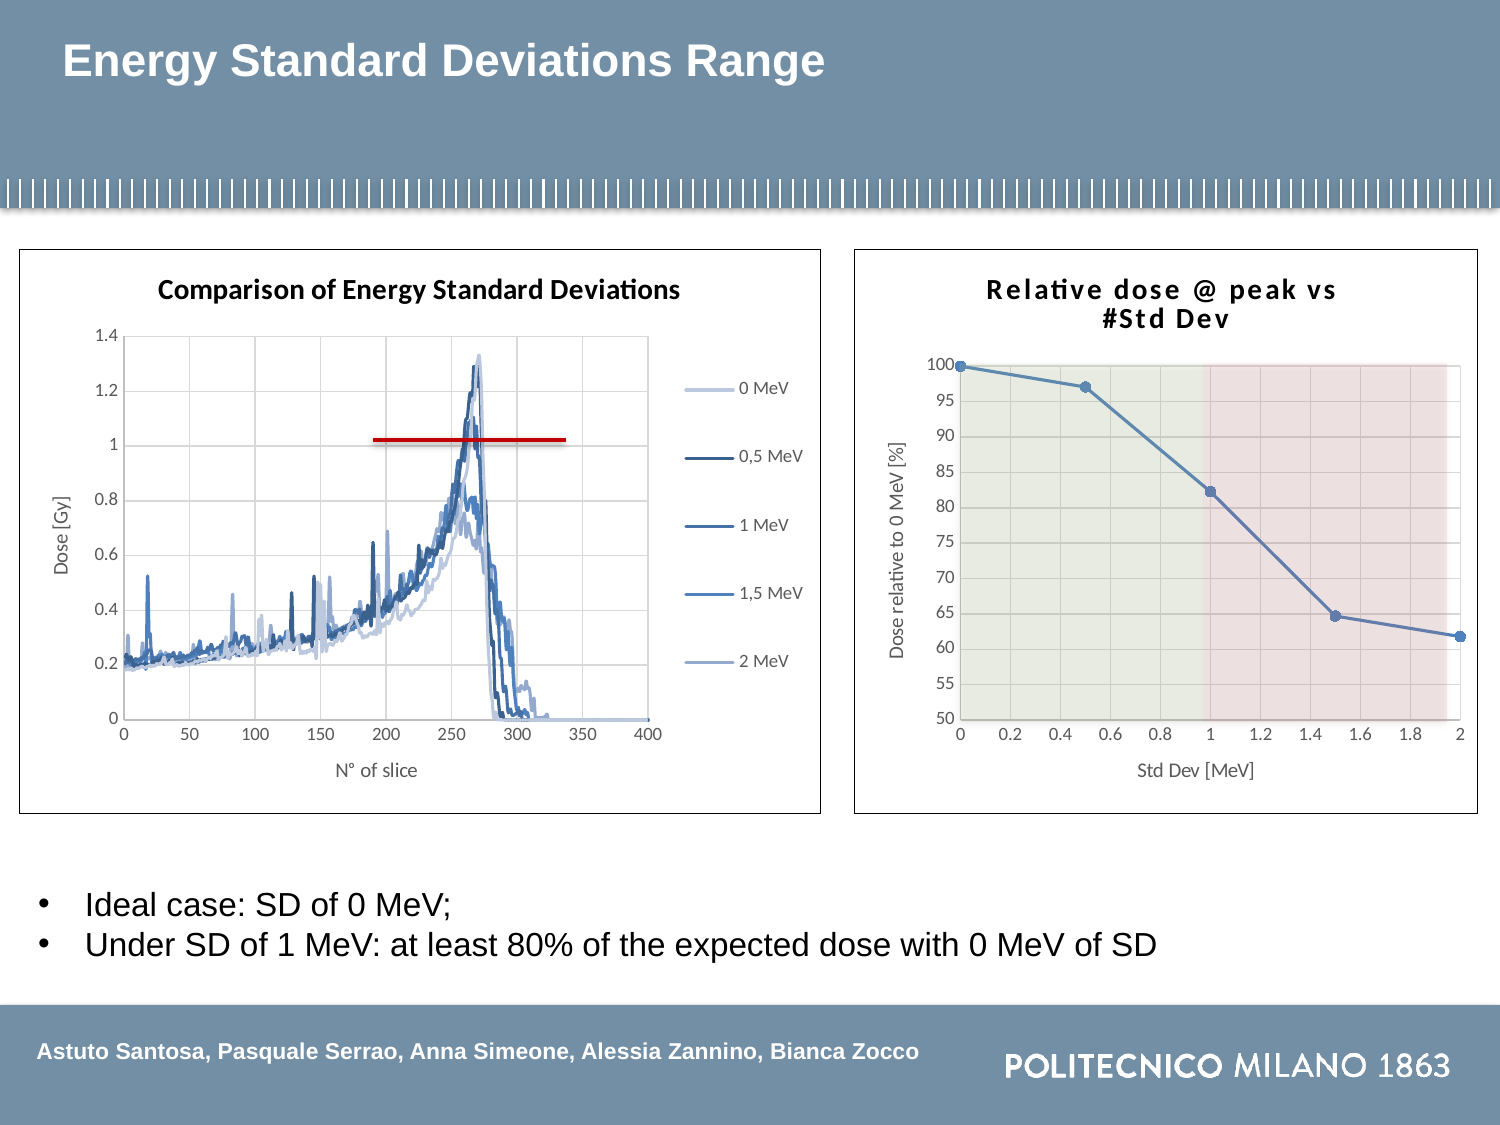

# Energy Standard Deviations Range

### Chart: Comparison of Energy Standard Deviations

| Category | 0 MeV | 0,5 MeV | 1 MeV | 1,5 MeV | 2 MeV |
|---|---|---|---|---|---|

### Chart: Relative dose @ peak vs
#Std Dev

| Category |  |
|---|---|

Ideal case: SD of 0 MeV;
Under SD of 1 MeV: at least 80% of the expected dose with 0 MeV of SD